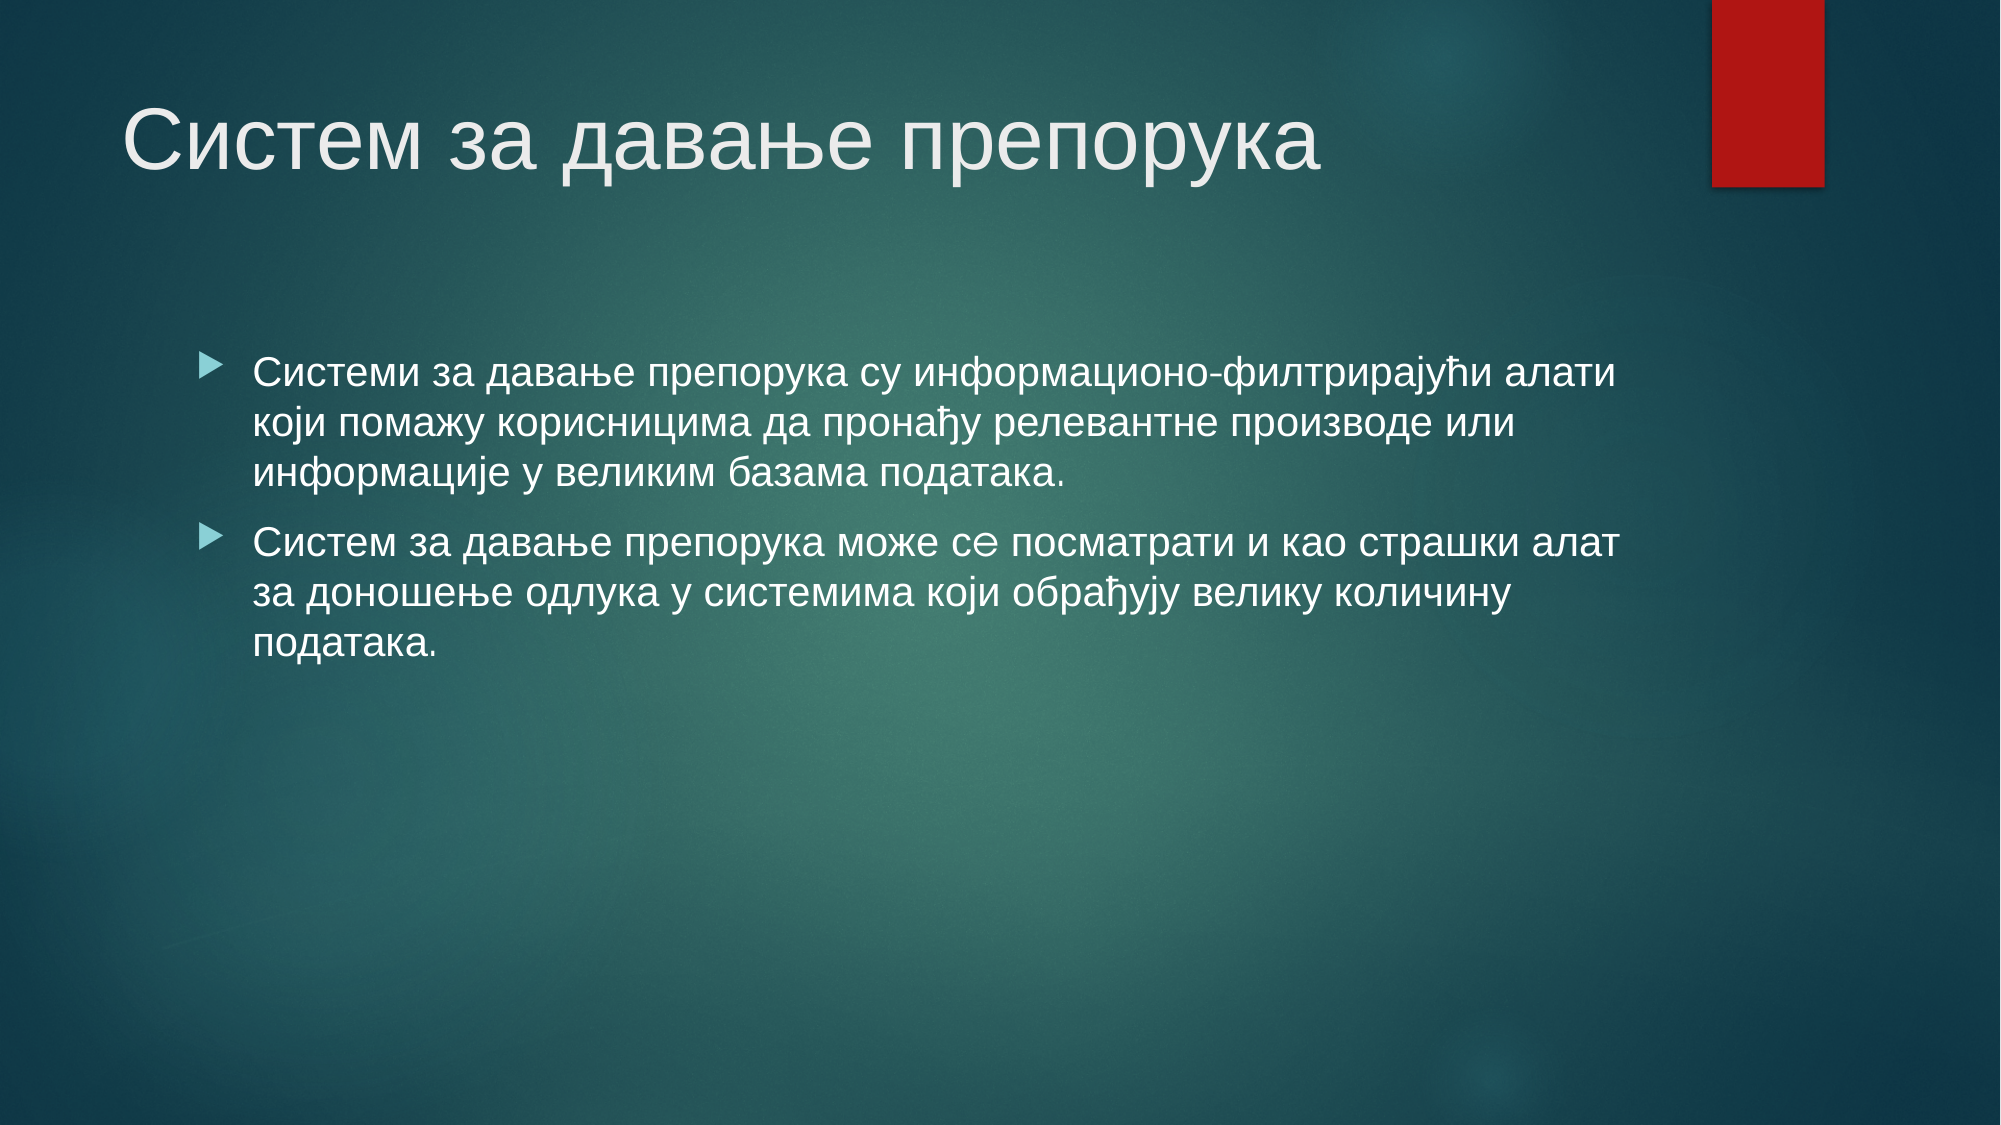

# Систем за давање препорука
Системи за давање препорука су информационо-филтрирајући алати који помажу корисницима да пронађу релевантне производе или информације у великим базама података.
Систем за давање препорука може сe посматрати и као страшки алат за доношење одлука у системима који обрађују велику количину података.